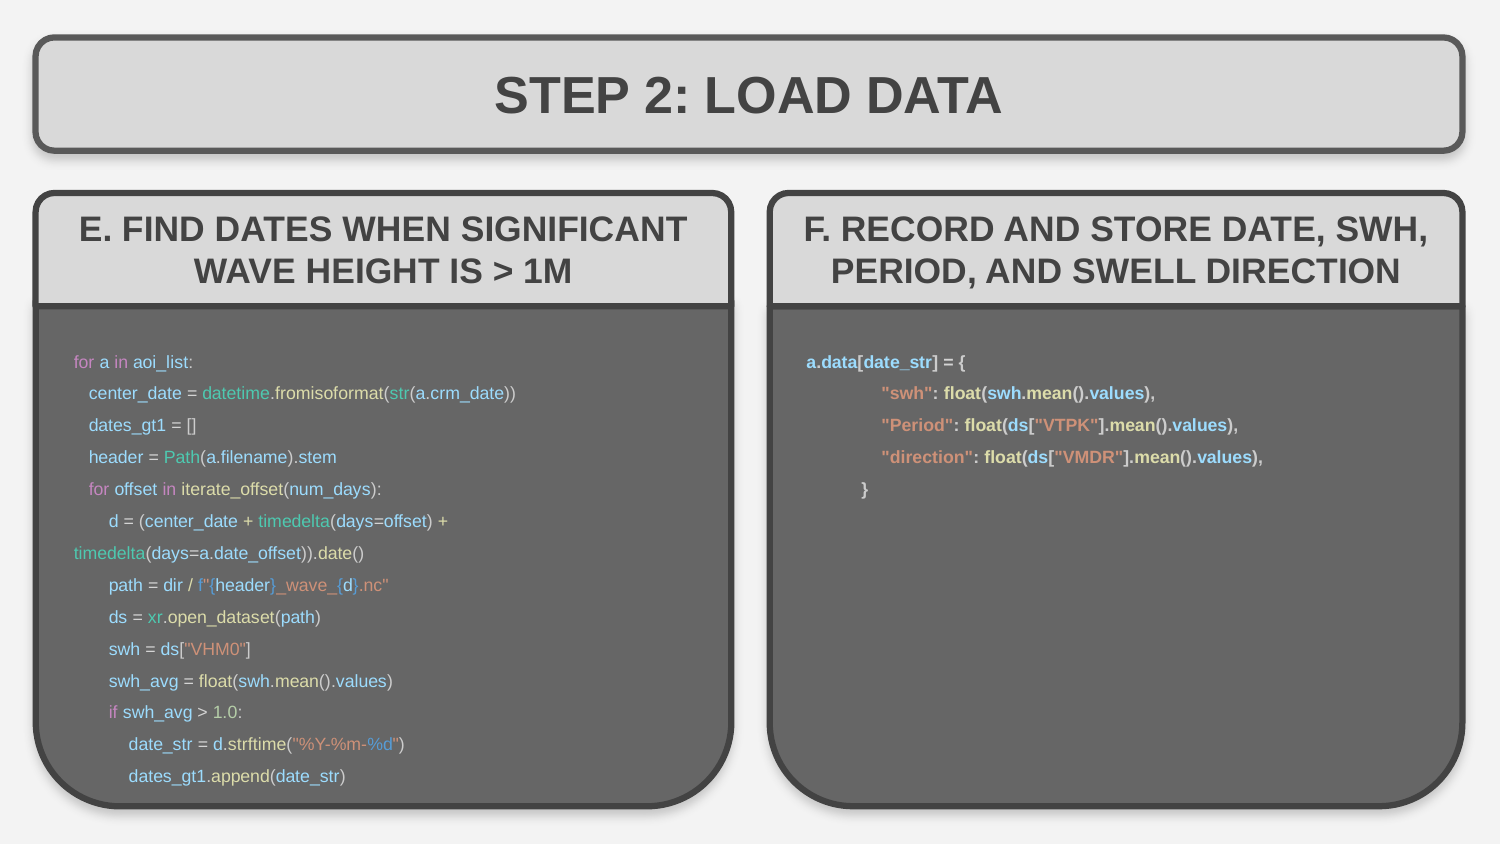

# STEP 2: LOAD DATA
E. FIND DATES WHEN SIGNIFICANT WAVE HEIGHT IS > 1M
F. RECORD AND STORE DATE, SWH, PERIOD, AND SWELL DIRECTION

for a in aoi_list:
   center_date = datetime.fromisoformat(str(a.crm_date))
   dates_gt1 = []
   header = Path(a.filename).stem
   for offset in iterate_offset(num_days):
       d = (center_date + timedelta(days=offset) + timedelta(days=a.date_offset)).date()
       path = dir / f"{header}_wave_{d}.nc"
       ds = xr.open_dataset(path)
       swh = ds["VHM0"]
       swh_avg = float(swh.mean().values)
       if swh_avg > 1.0:
           date_str = d.strftime("%Y-%m-%d")
           dates_gt1.append(date_str)
a.data[date_str] = {
               "swh": float(swh.mean().values),
               "Period": float(ds["VTPK"].mean().values),
               "direction": float(ds["VMDR"].mean().values),
           }